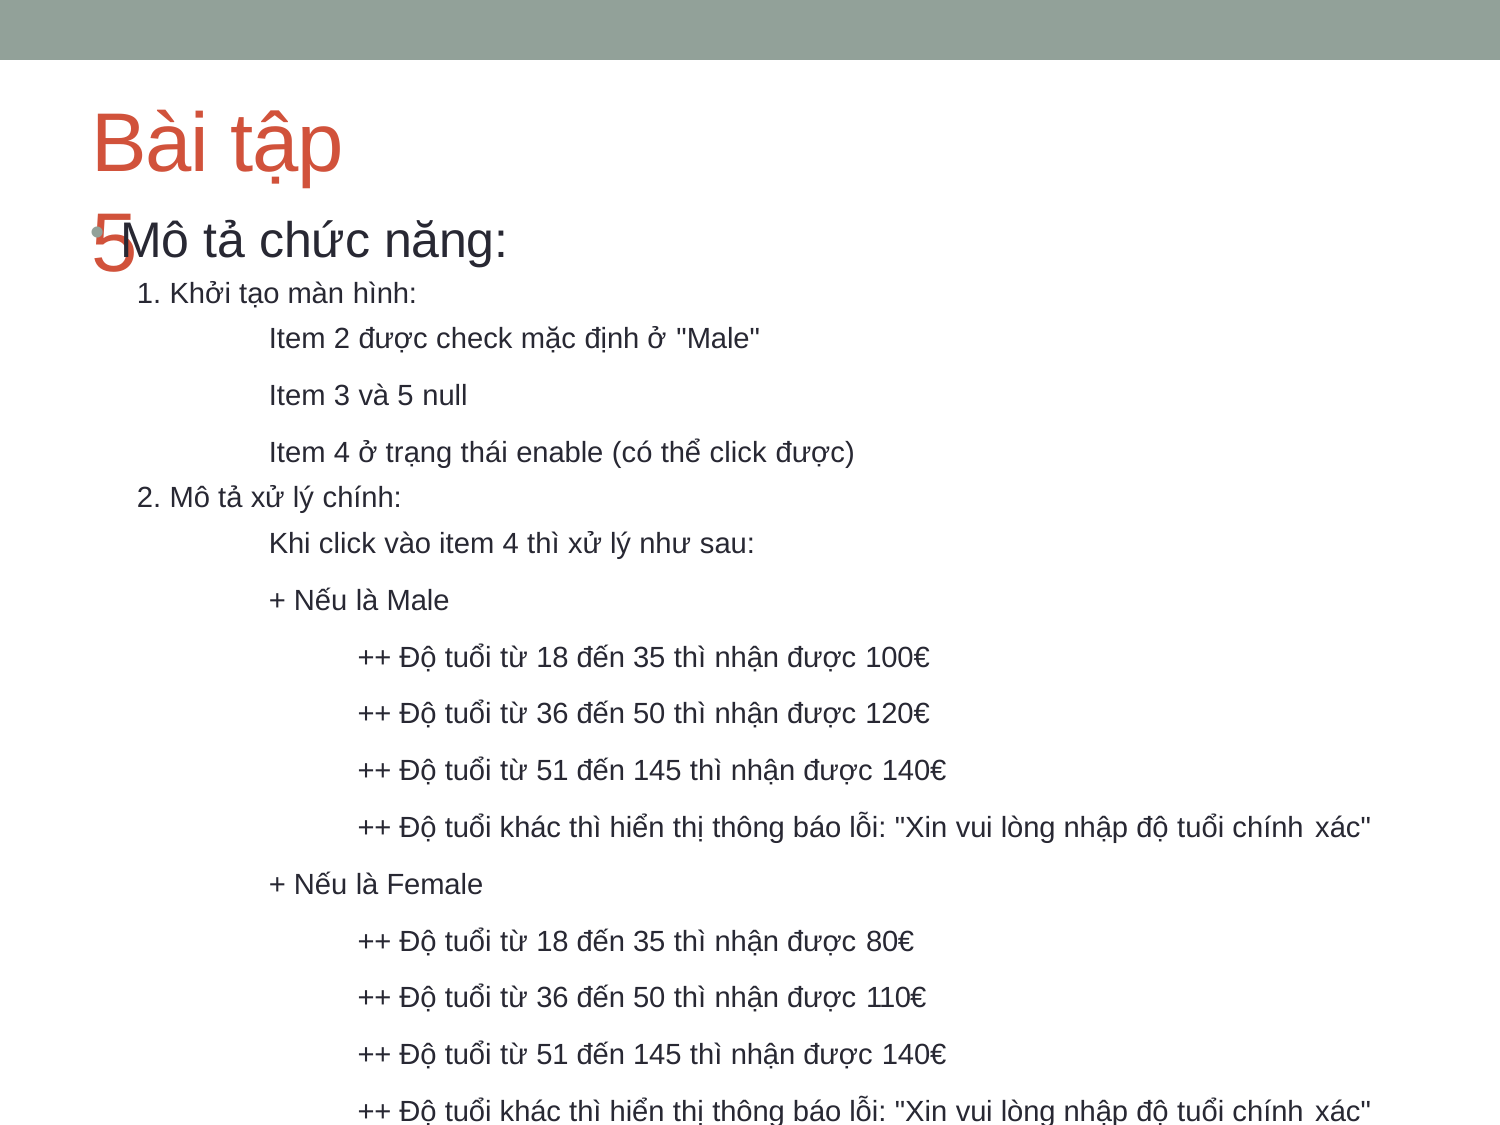

# Bài tập 5
Mô tả chức năng:
Khởi tạo màn hình:
Item 2 được check mặc định ở "Male"
Item 3 và 5 null
Item 4 ở trạng thái enable (có thể click được)
Mô tả xử lý chính:
Khi click vào item 4 thì xử lý như sau:
+ Nếu là Male
++ Độ tuổi từ 18 đến 35 thì nhận được 100€
++ Độ tuổi từ 36 đến 50 thì nhận được 120€
++ Độ tuổi từ 51 đến 145 thì nhận được 140€
++ Độ tuổi khác thì hiển thị thông báo lỗi: "Xin vui lòng nhập độ tuổi chính xác"
+ Nếu là Female
++ Độ tuổi từ 18 đến 35 thì nhận được 80€
++ Độ tuổi từ 36 đến 50 thì nhận được 110€
++ Độ tuổi từ 51 đến 145 thì nhận được 140€
++ Độ tuổi khác thì hiển thị thông báo lỗi: "Xin vui lòng nhập độ tuổi chính xác"